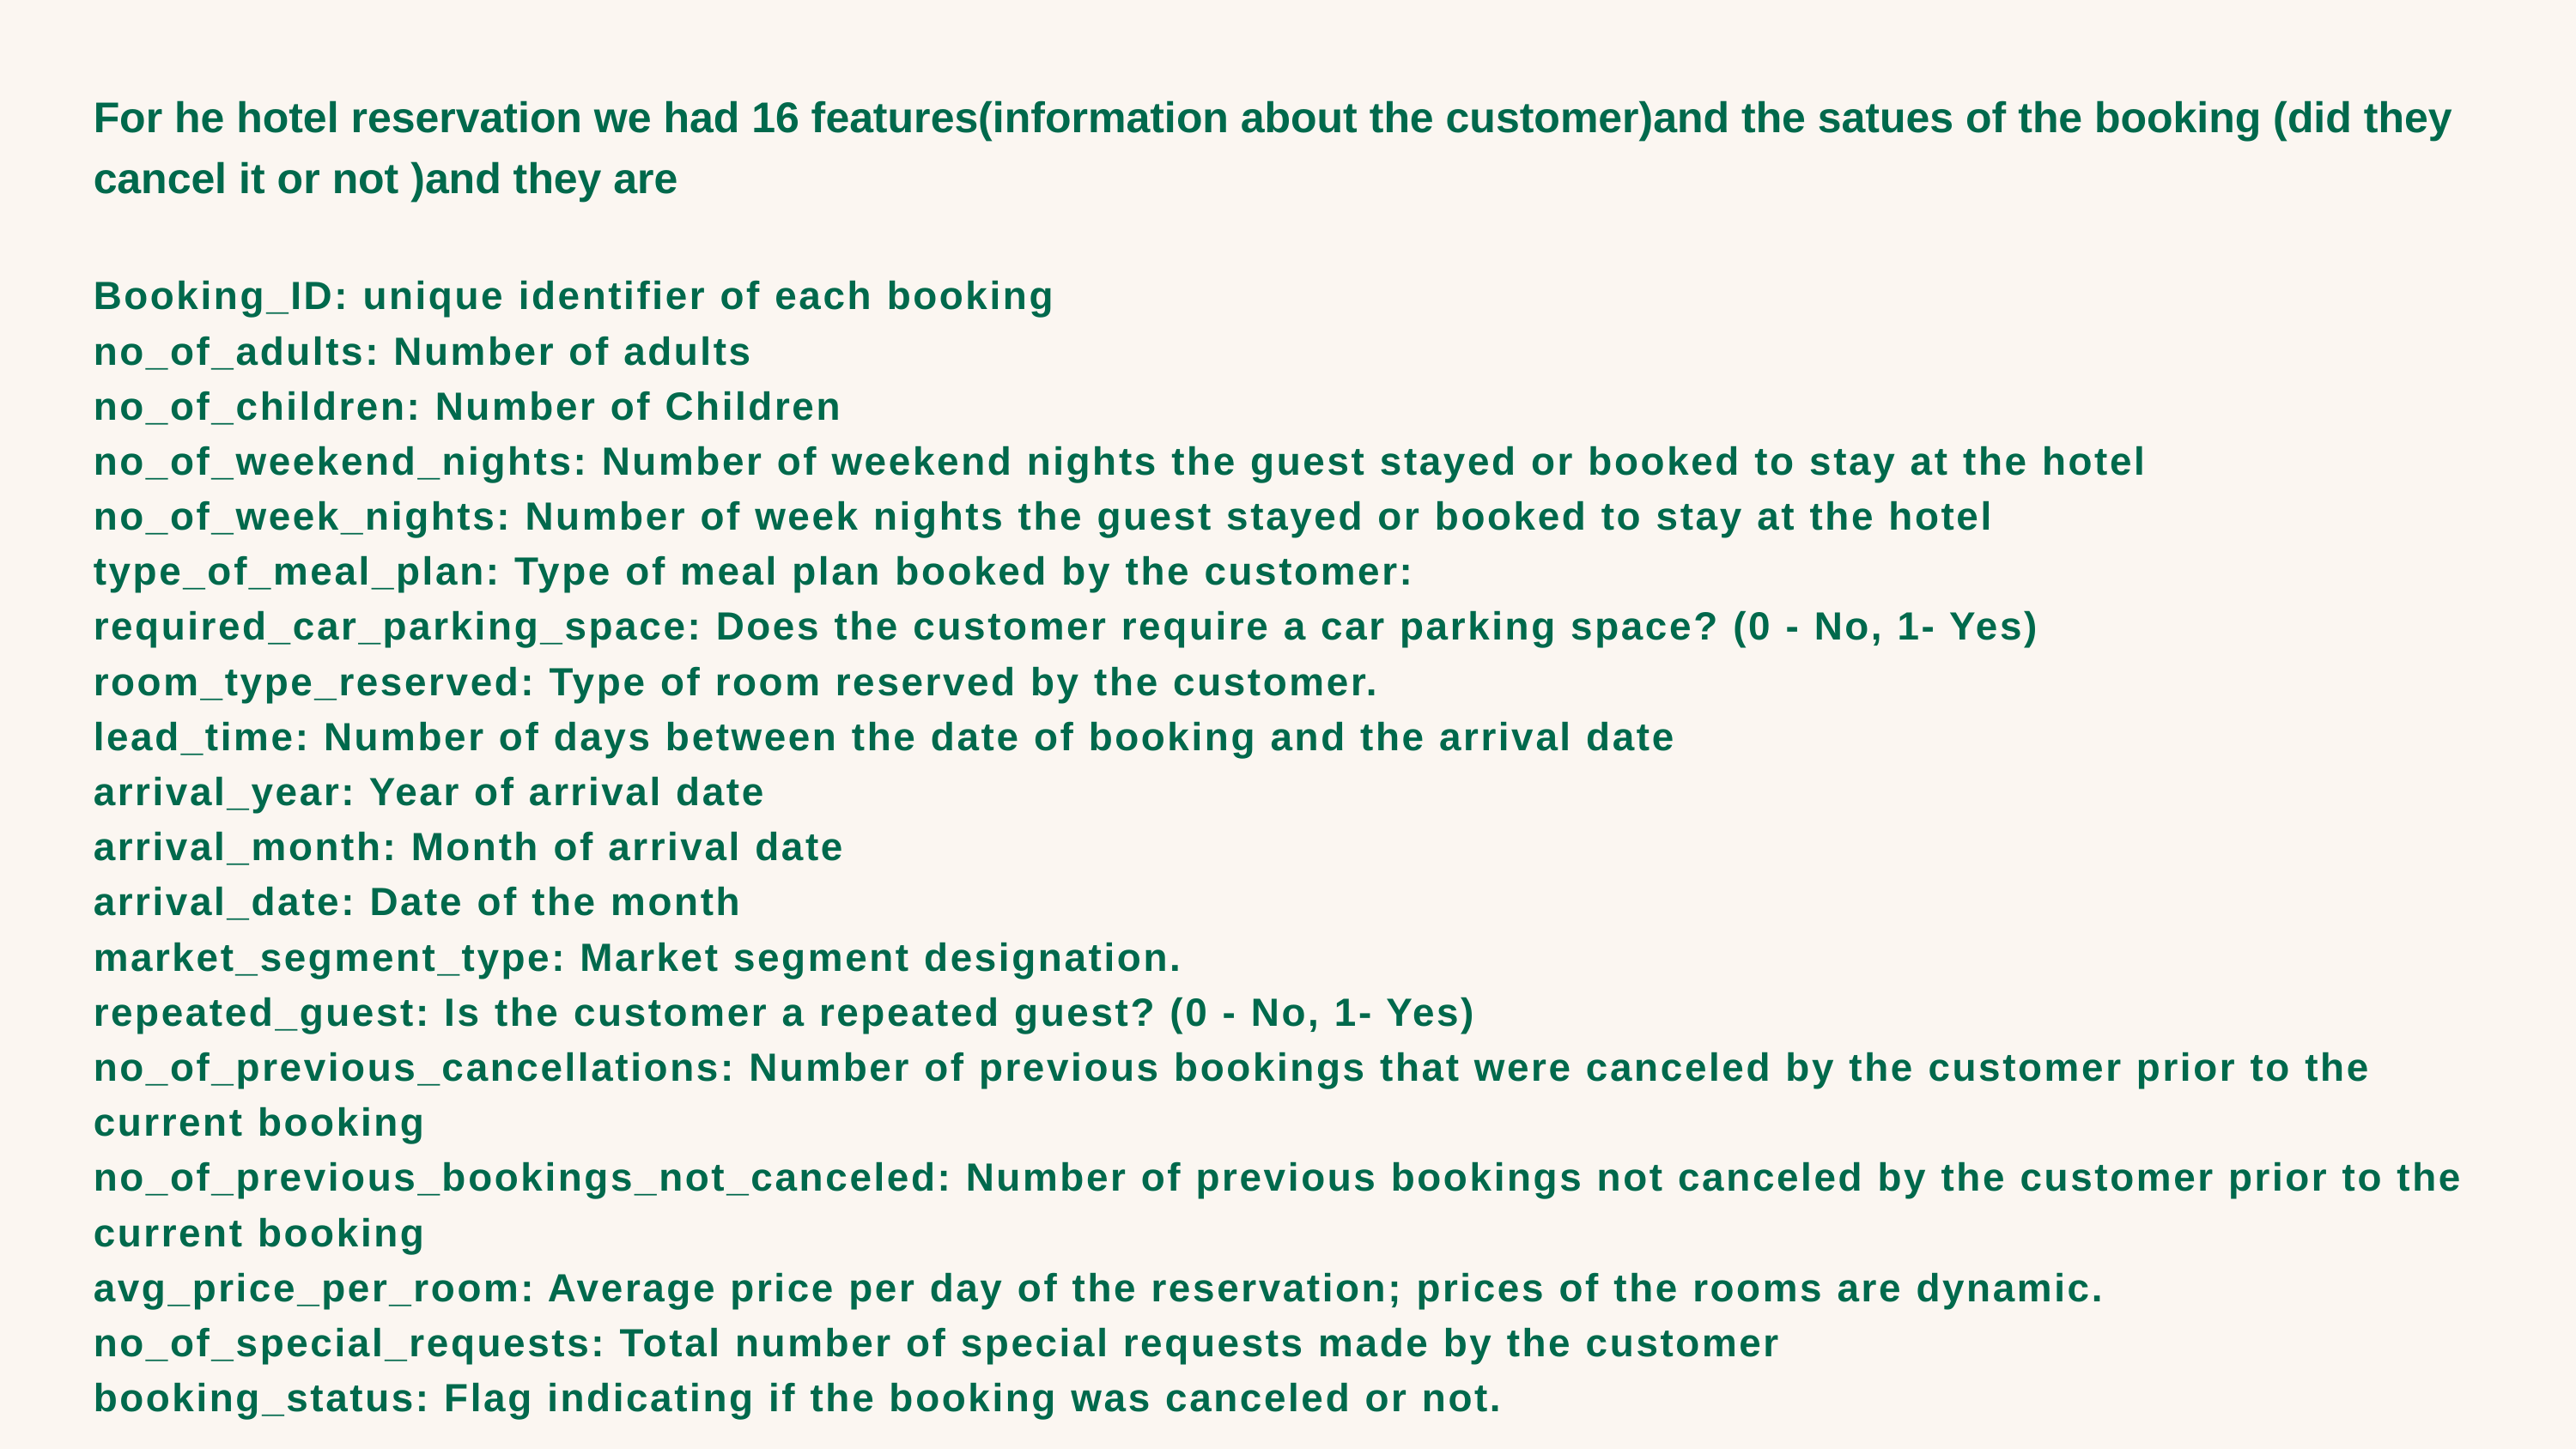

For he hotel reservation we had 16 features(information about the customer)and the satues of the booking (did they cancel it or not )and they are

Booking_ID: unique identifier of each booking
no_of_adults: Number of adults
no_of_children: Number of Children
no_of_weekend_nights: Number of weekend nights the guest stayed or booked to stay at the hotel
no_of_week_nights: Number of week nights the guest stayed or booked to stay at the hotel
type_of_meal_plan: Type of meal plan booked by the customer:
required_car_parking_space: Does the customer require a car parking space? (0 - No, 1- Yes)
room_type_reserved: Type of room reserved by the customer.
lead_time: Number of days between the date of booking and the arrival date
arrival_year: Year of arrival date
arrival_month: Month of arrival date
arrival_date: Date of the month
market_segment_type: Market segment designation.
repeated_guest: Is the customer a repeated guest? (0 - No, 1- Yes)
no_of_previous_cancellations: Number of previous bookings that were canceled by the customer prior to the current booking
no_of_previous_bookings_not_canceled: Number of previous bookings not canceled by the customer prior to the current booking
avg_price_per_room: Average price per day of the reservation; prices of the rooms are dynamic.
no_of_special_requests: Total number of special requests made by the customer
booking_status: Flag indicating if the booking was canceled or not.